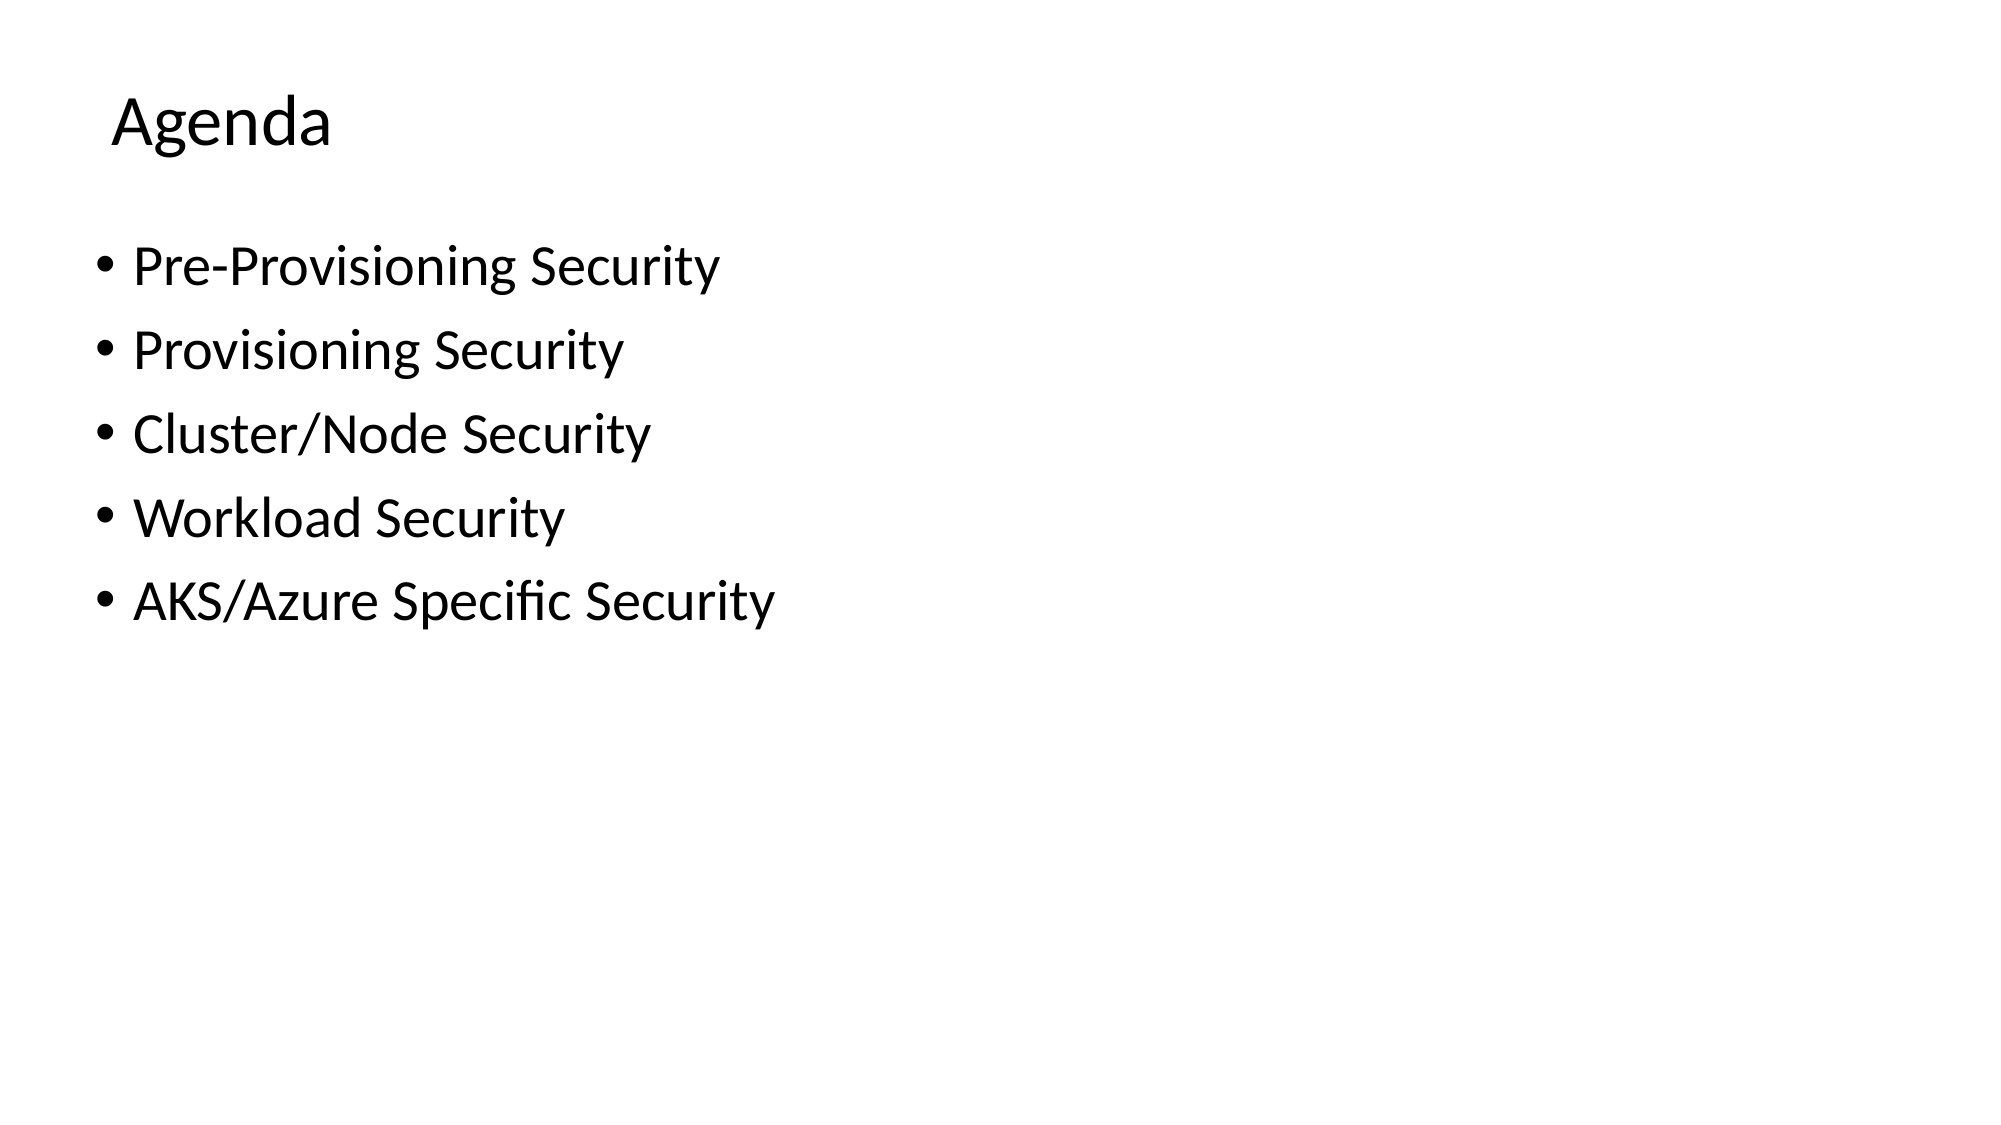

# Agenda
Pre-Provisioning Security
Provisioning Security
Cluster/Node Security
Workload Security
AKS/Azure Specific Security